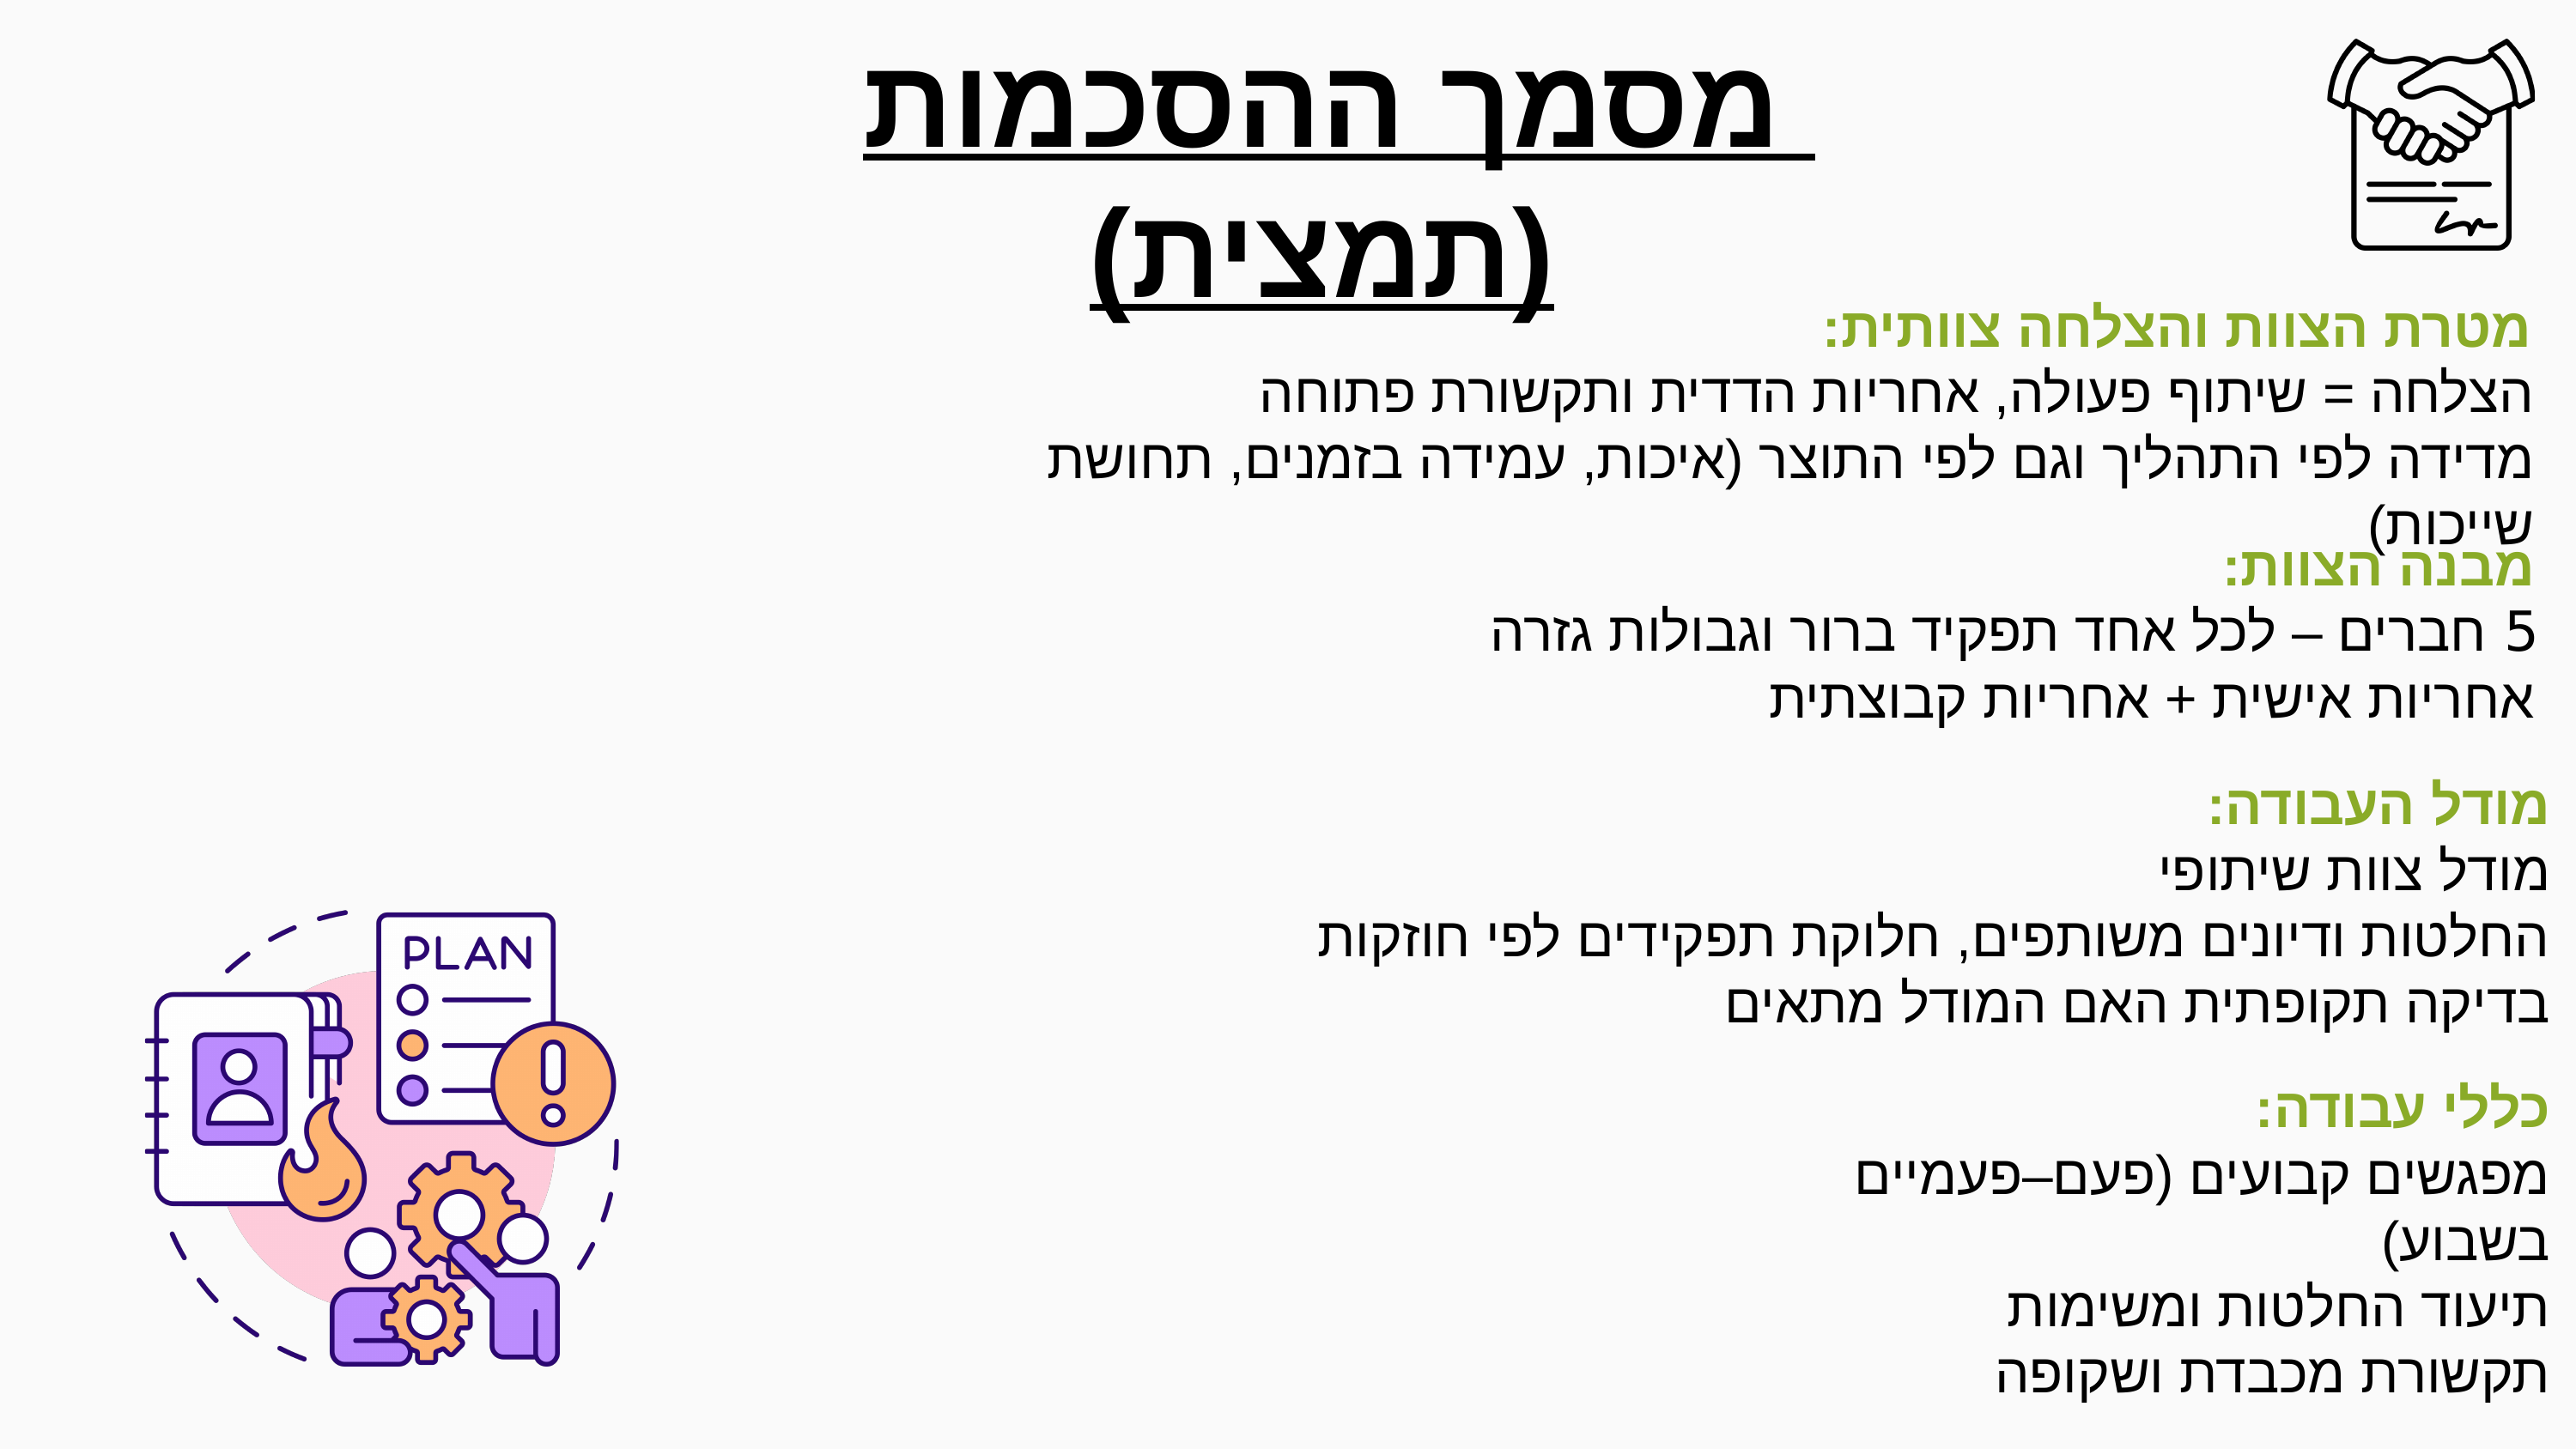

מסמך ההסכמות (תמצית)

 :מטרת הצוות והצלחה צוותית
הצלחה = שיתוף פעולה, אחריות הדדית ותקשורת פתוחה
מדידה לפי התהליך וגם לפי התוצר (איכות, עמידה בזמנים, תחושת שייכות)
:מבנה הצוות

5 חברים – לכל אחד תפקיד ברור וגבולות גזרה
אחריות אישית + אחריות קבוצתית

:מודל העבודה

מודל צוות שיתופי
החלטות ודיונים משותפים, חלוקת תפקידים לפי חוזקות
בדיקה תקופתית האם המודל מתאים

כללי עבודה:

מפגשים קבועים (פעם–פעמיים בשבוע)
תיעוד החלטות ומשימות
תקשורת מכבדת ושקופה